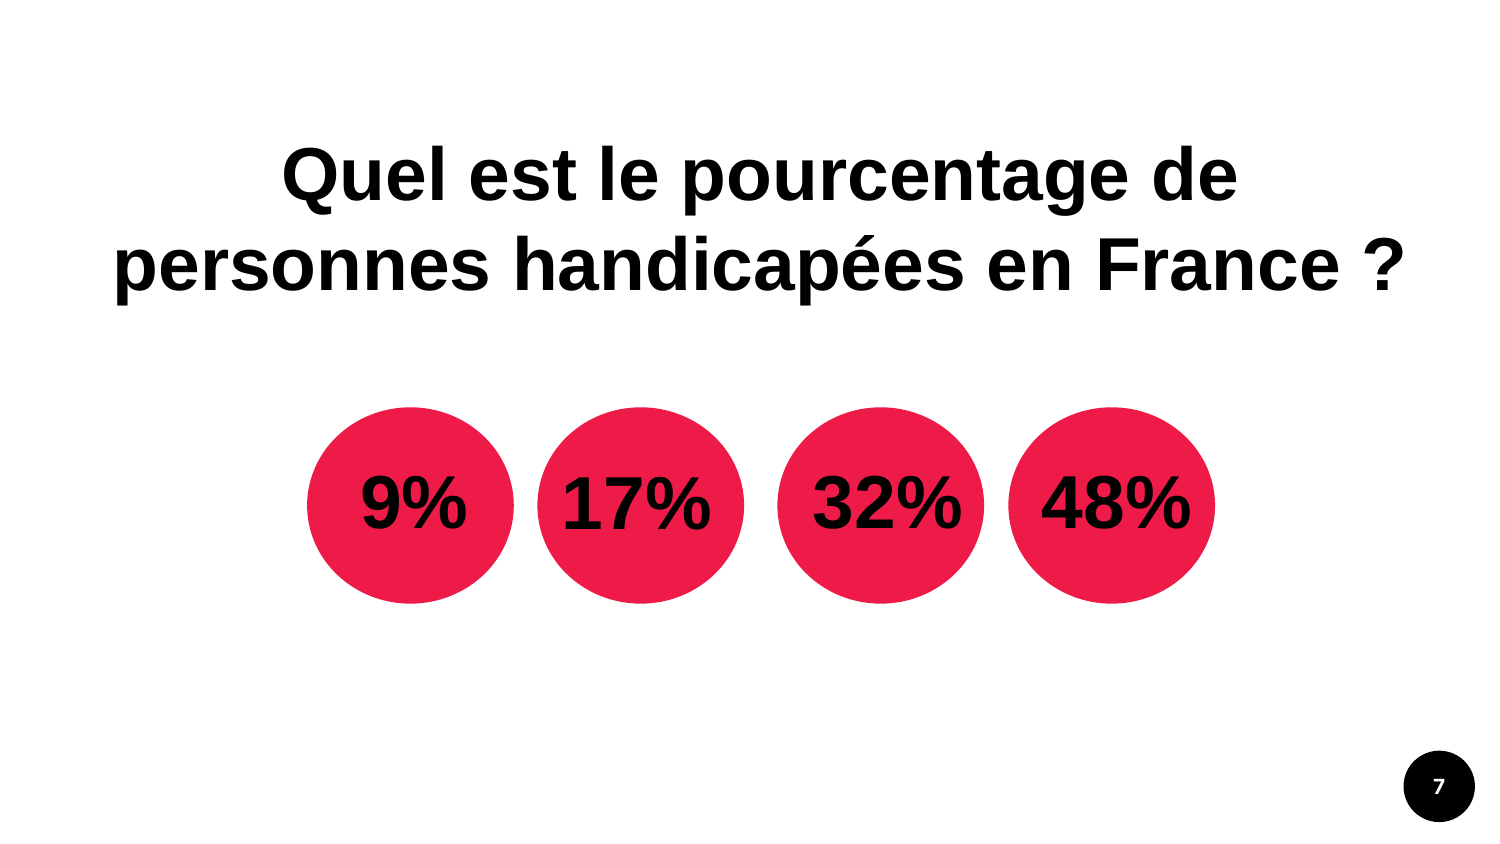

# Quel est le pourcentage de personnes handicapées en France ?

9%

17%

32%

48%
7